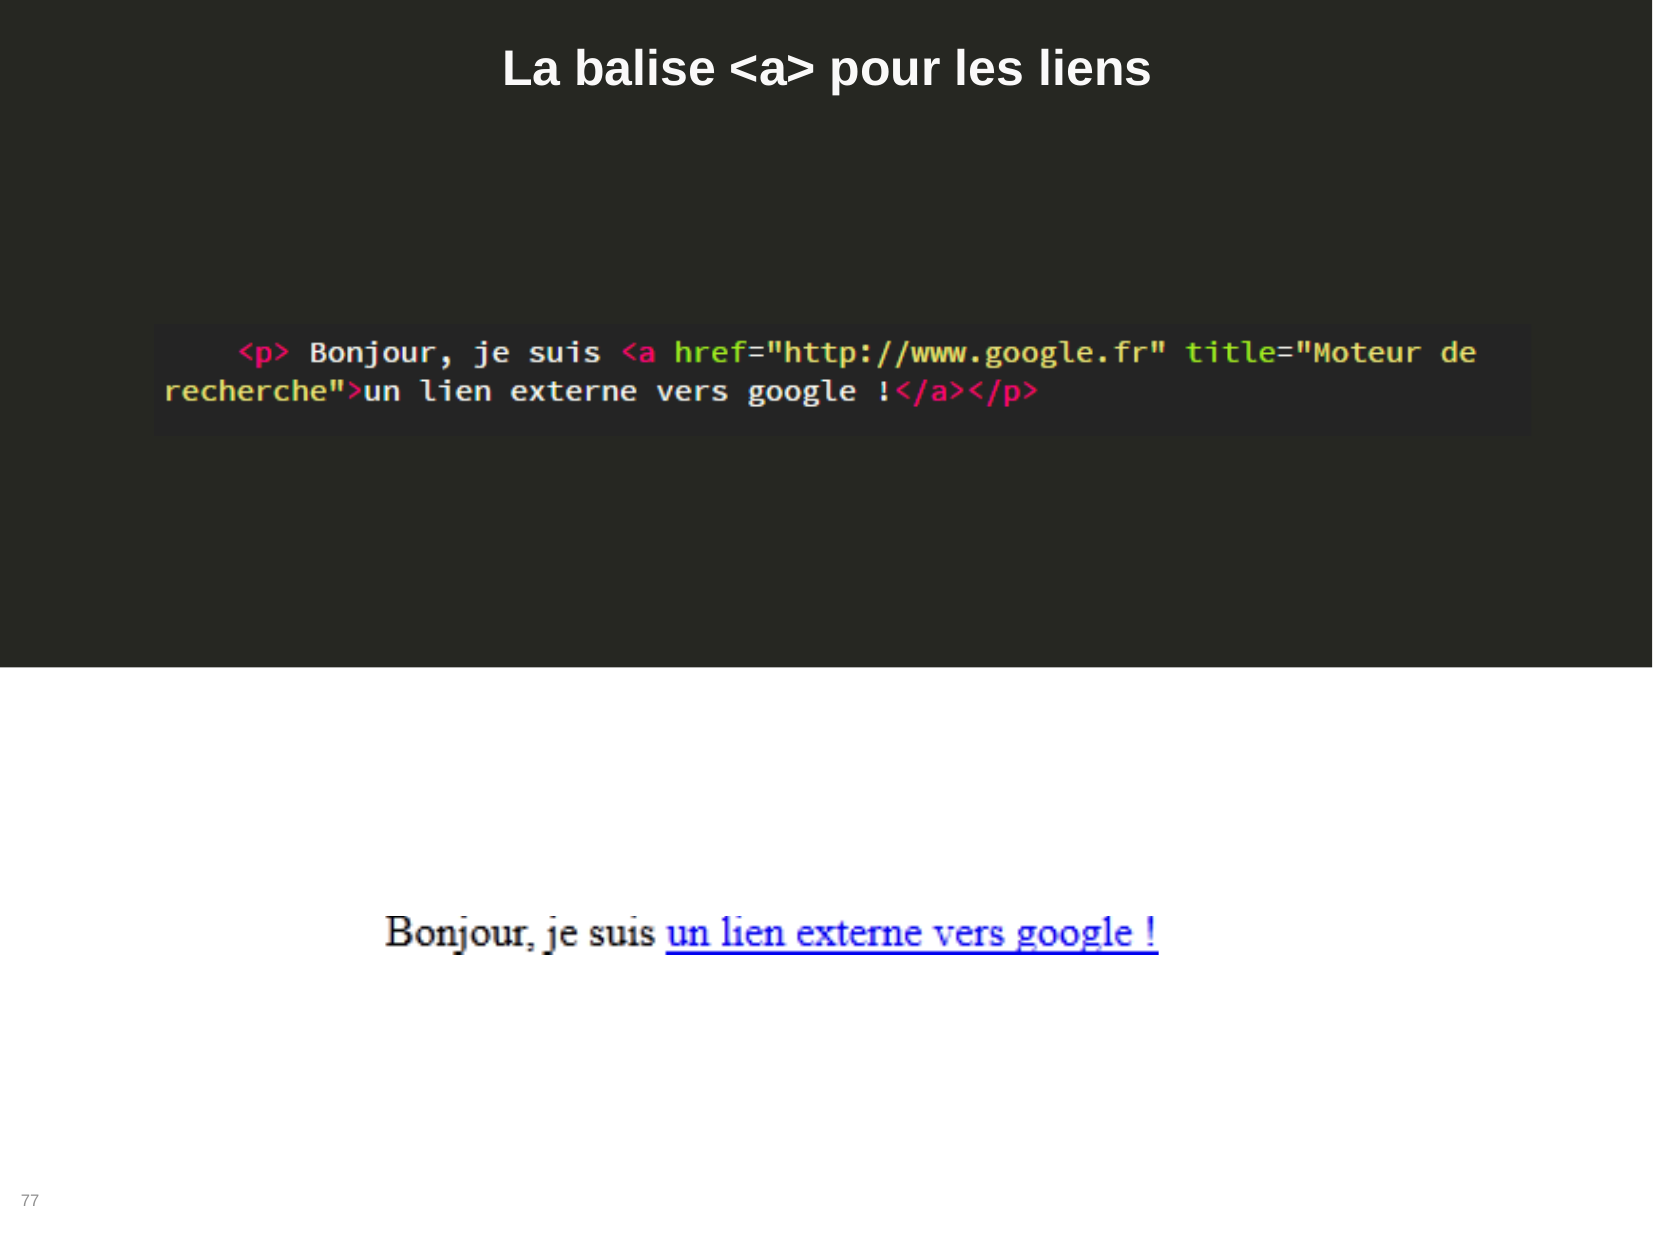

# La balise <a> pour les liens

77